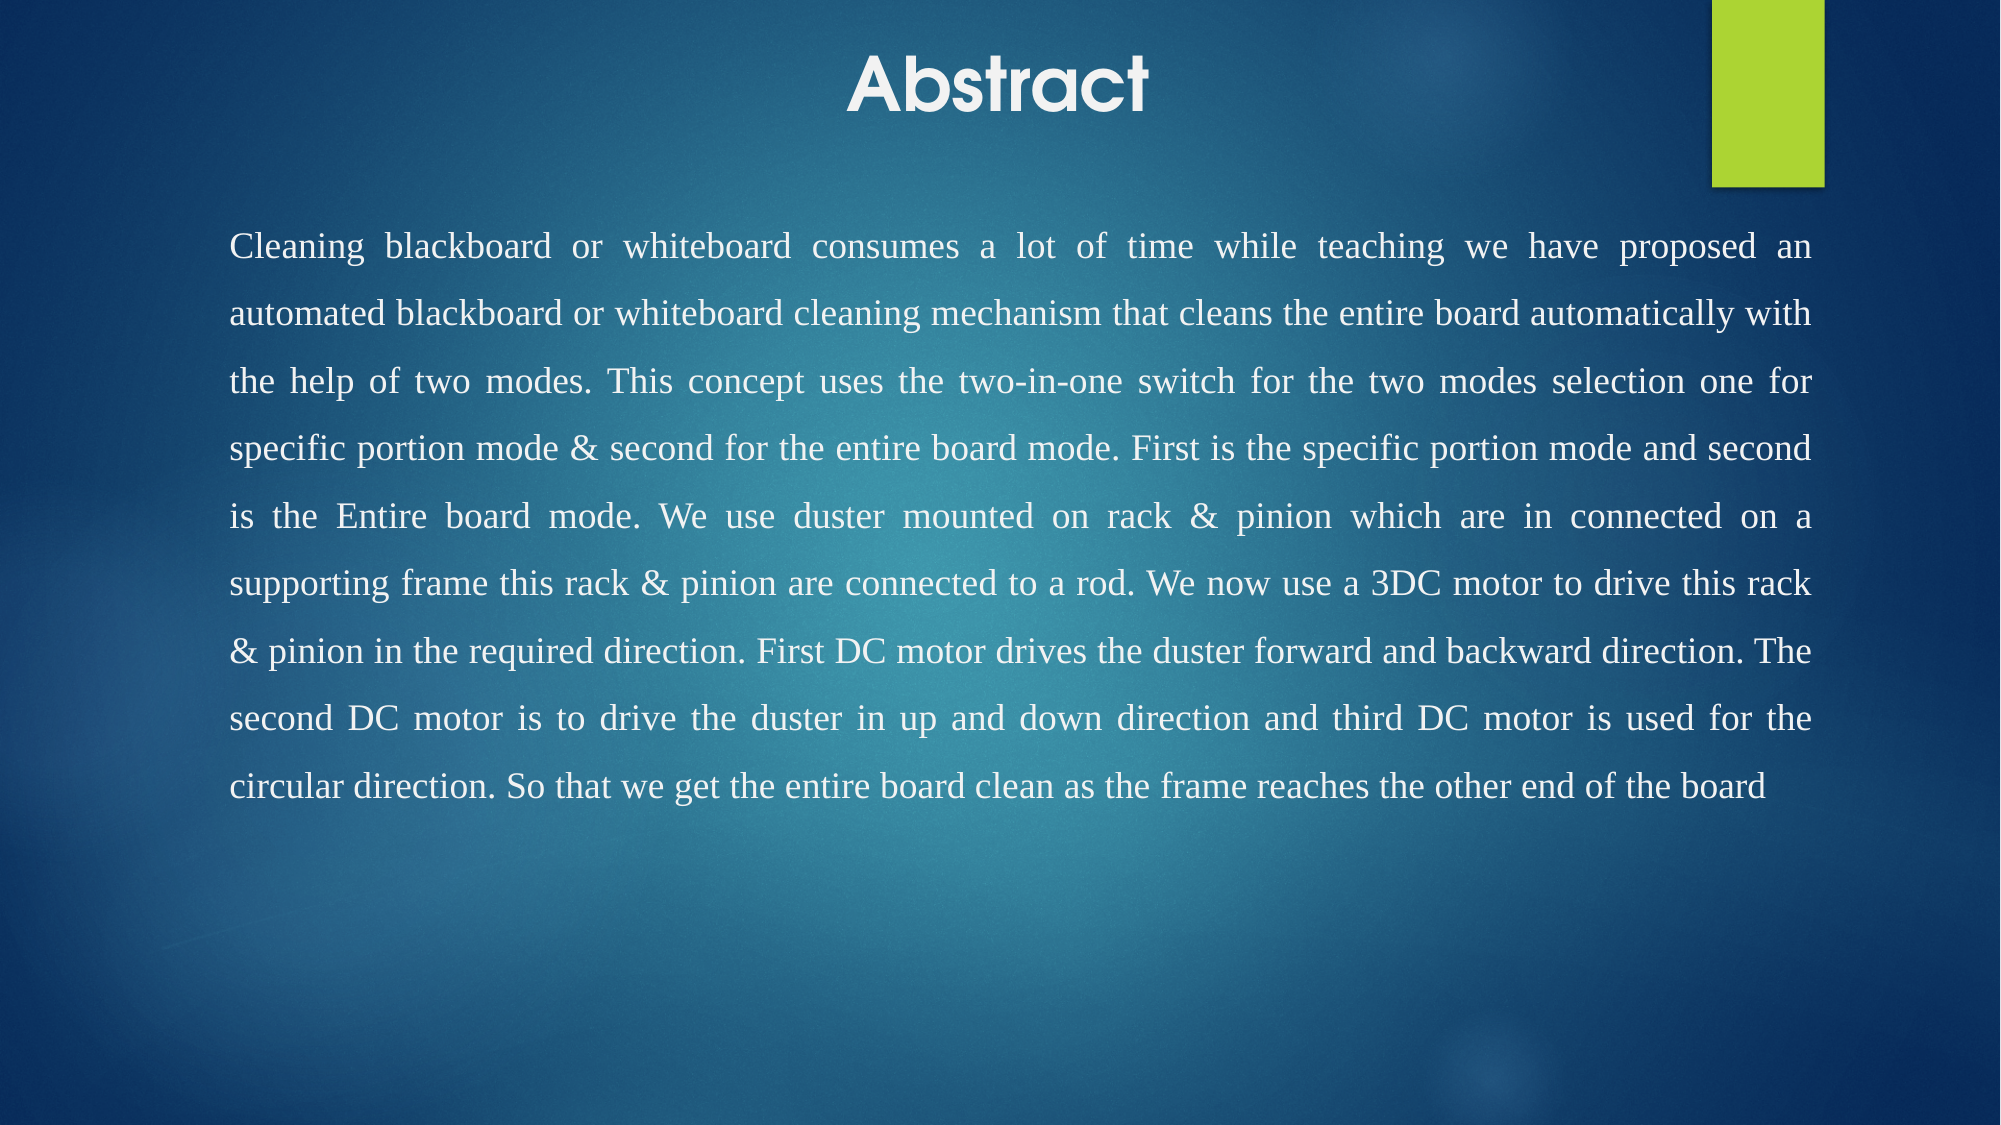

# Abstract
Cleaning blackboard or whiteboard consumes a lot of time while teaching we have proposed an automated blackboard or whiteboard cleaning mechanism that cleans the entire board automatically with the help of two modes. This concept uses the two-in-one switch for the two modes selection one for specific portion mode & second for the entire board mode. First is the specific portion mode and second is the Entire board mode. We use duster mounted on rack & pinion which are in connected on a supporting frame this rack & pinion are connected to a rod. We now use a 3DC motor to drive this rack & pinion in the required direction. First DC motor drives the duster forward and backward direction. The second DC motor is to drive the duster in up and down direction and third DC motor is used for the circular direction. So that we get the entire board clean as the frame reaches the other end of the board